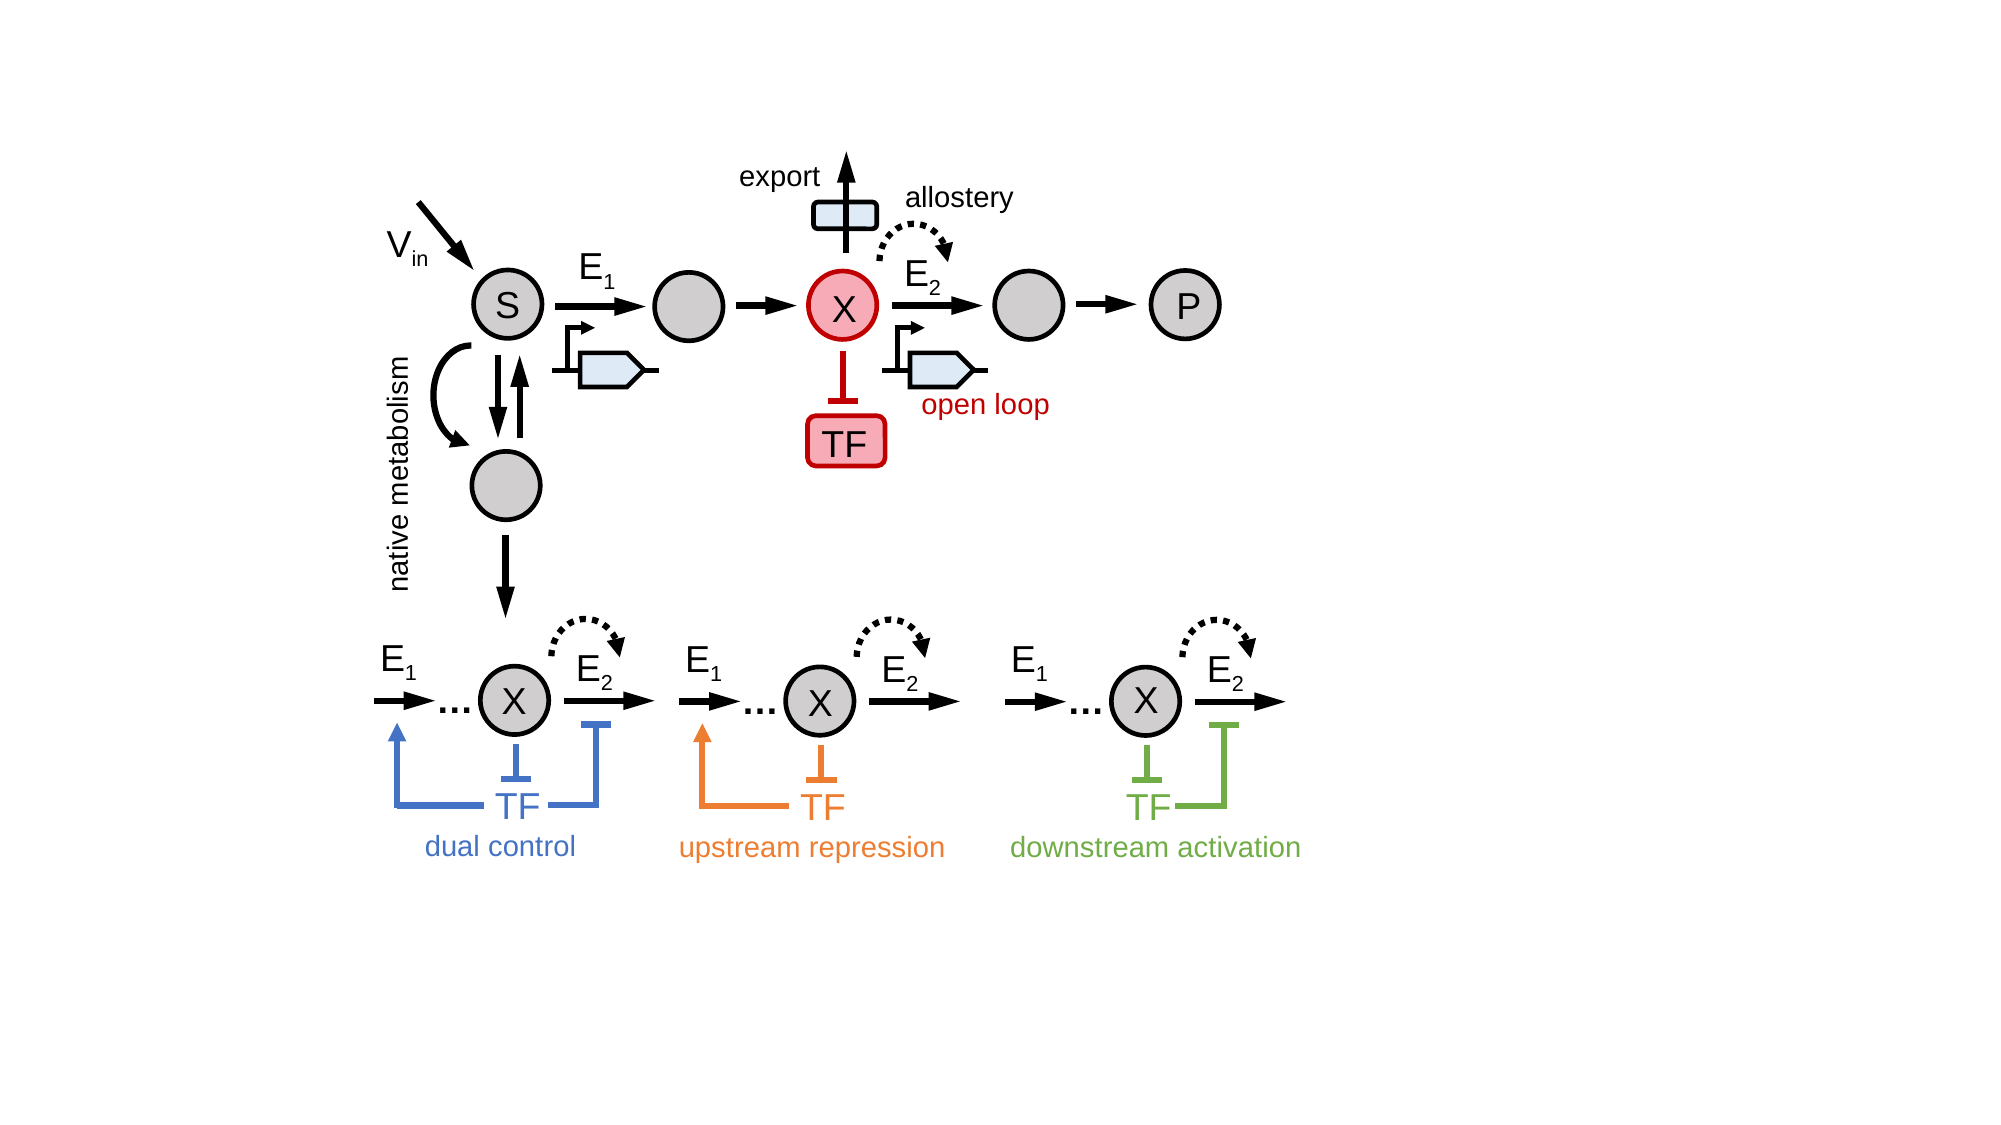

export

allostery
Vin

E1
E2

S
P
X

TF

native metabolism

open loop

E1
E1
E1
E2
E2
E2

X
…
…
X
…
X
TF
TF
TF
dual control
upstream repression
downstream activation